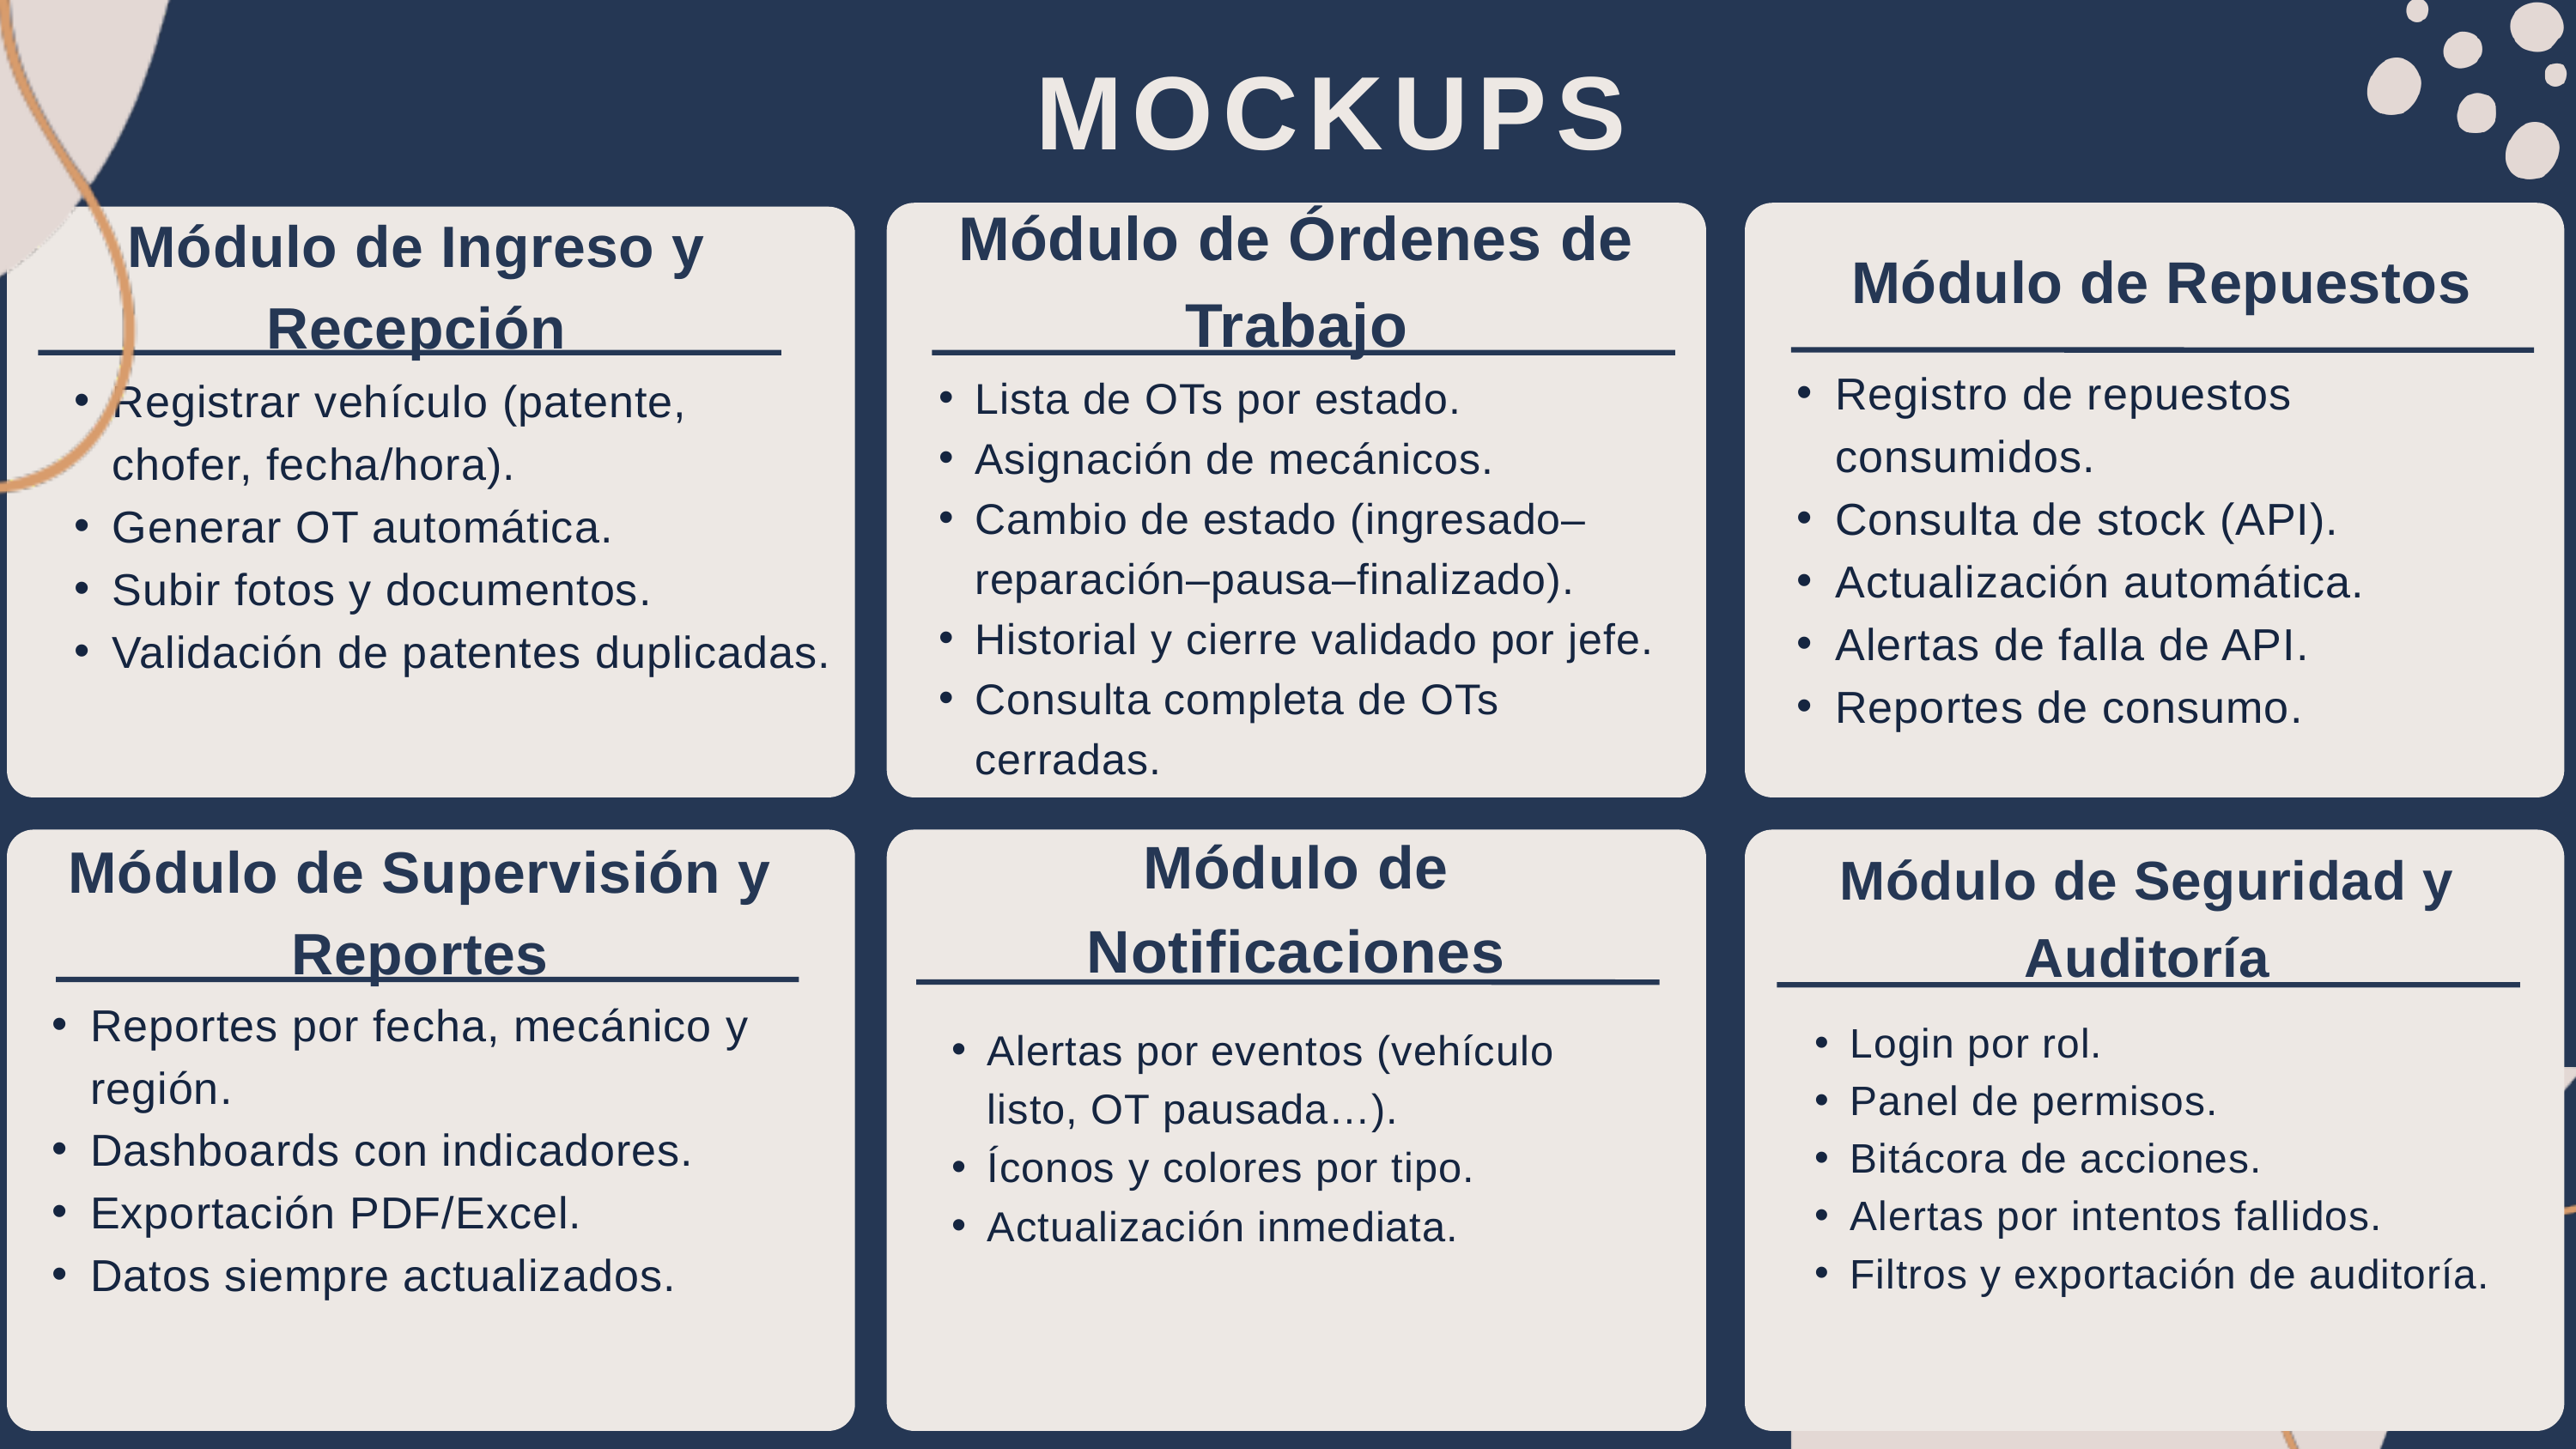

MOCKUPS
Módulo de Órdenes de Trabajo
Módulo de Ingreso y Recepción

Módulo de Repuestos

Registro de repuestos consumidos.
Consulta de stock (API).
Actualización automática.
Alertas de falla de API.
Reportes de consumo.

Lista de OTs por estado.
Asignación de mecánicos.
Cambio de estado (ingresado–reparación–pausa–finalizado).
Historial y cierre validado por jefe.
Consulta completa de OTs cerradas.

Registrar vehículo (patente, chofer, fecha/hora).
Generar OT automática.
Subir fotos y documentos.
Validación de patentes duplicadas.

Módulo de Notificaciones
Módulo de Supervisión y Reportes

Módulo de Seguridad y Auditoría

Reportes por fecha, mecánico y región.
Dashboards con indicadores.
Exportación PDF/Excel.
Datos siempre actualizados.

Login por rol.
Panel de permisos.
Bitácora de acciones.
Alertas por intentos fallidos.
Filtros y exportación de auditoría.

Alertas por eventos (vehículo listo, OT pausada…).
Íconos y colores por tipo.
Actualización inmediata.